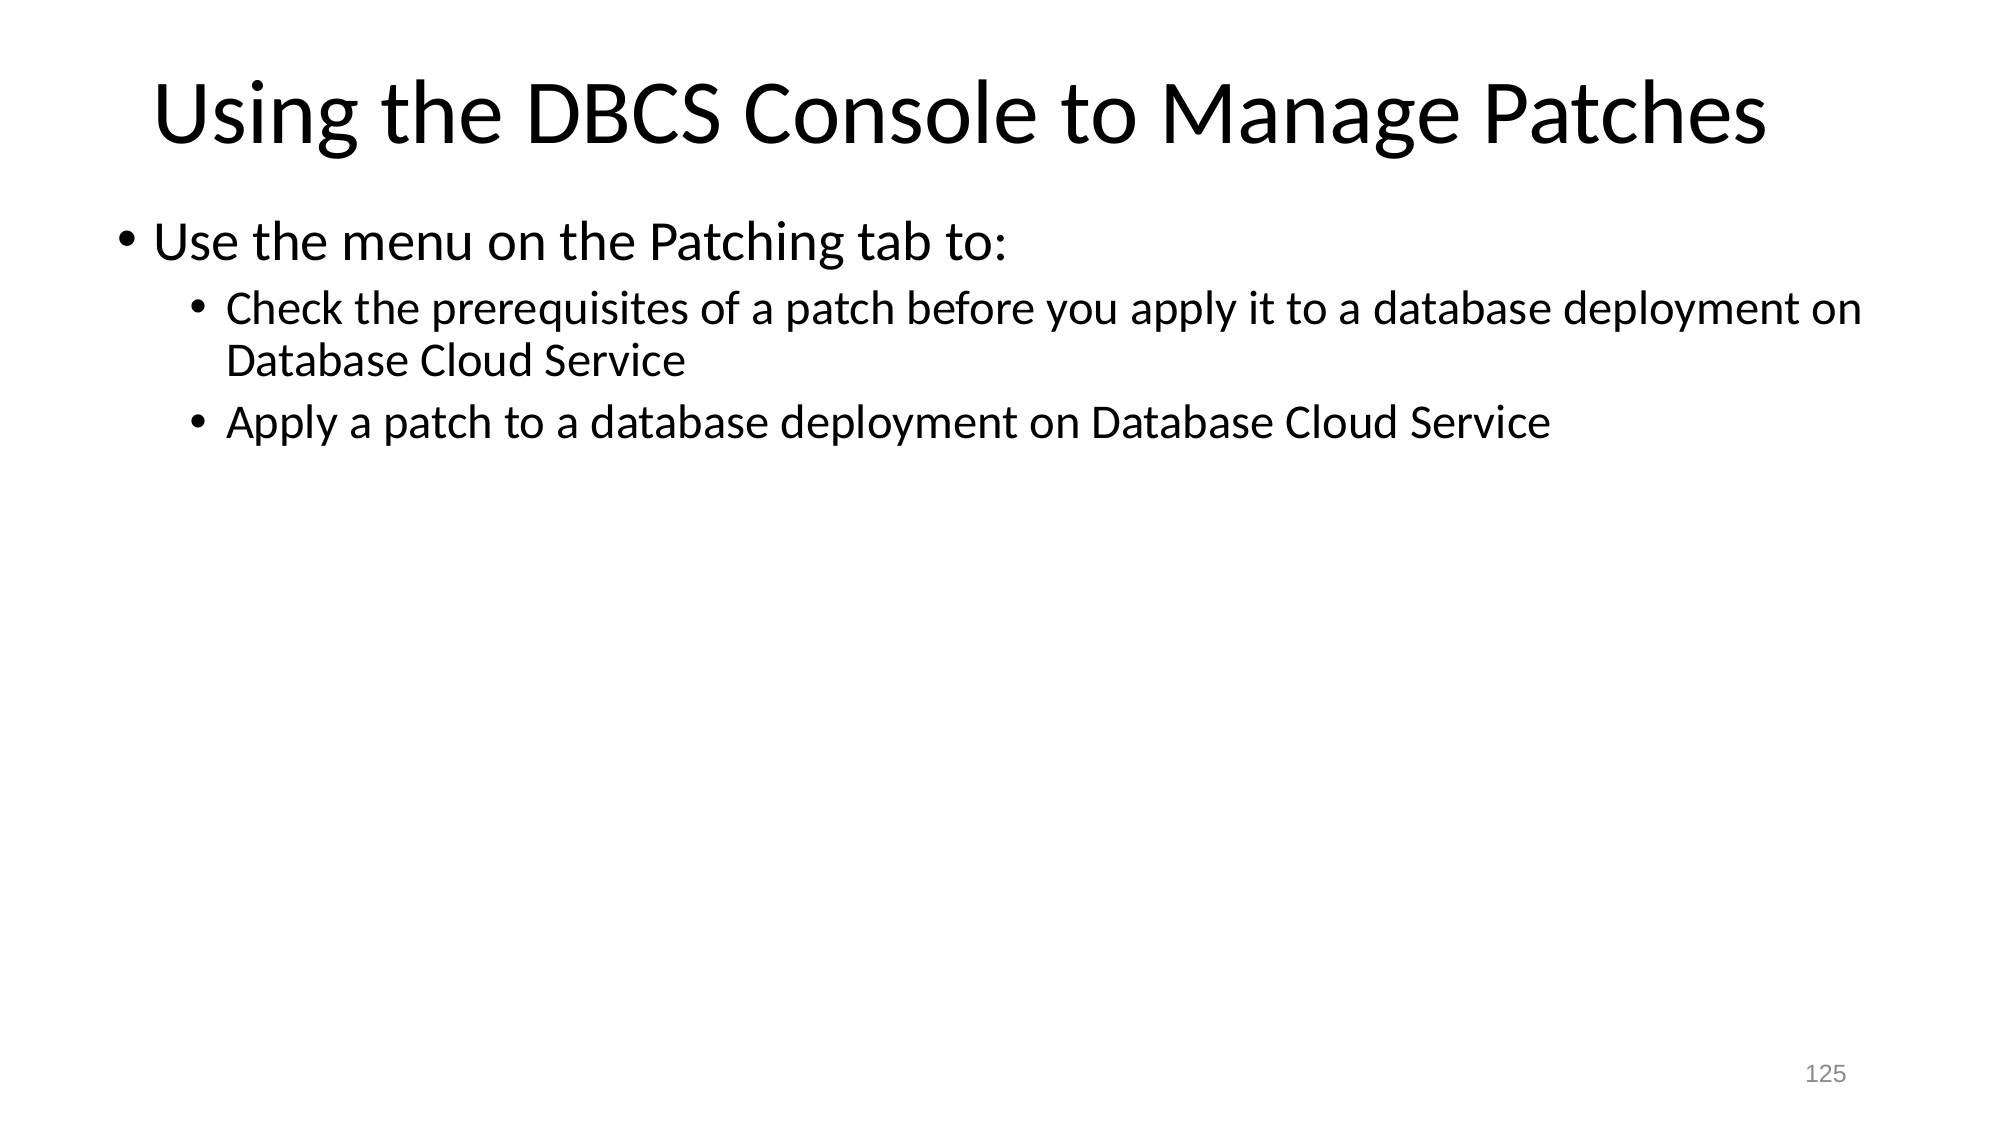

# Using the DBCS Console to Manage Patches
Use the menu on the Patching tab to:
Check the prerequisites of a patch before you apply it to a database deployment on Database Cloud Service
Apply a patch to a database deployment on Database Cloud Service
125